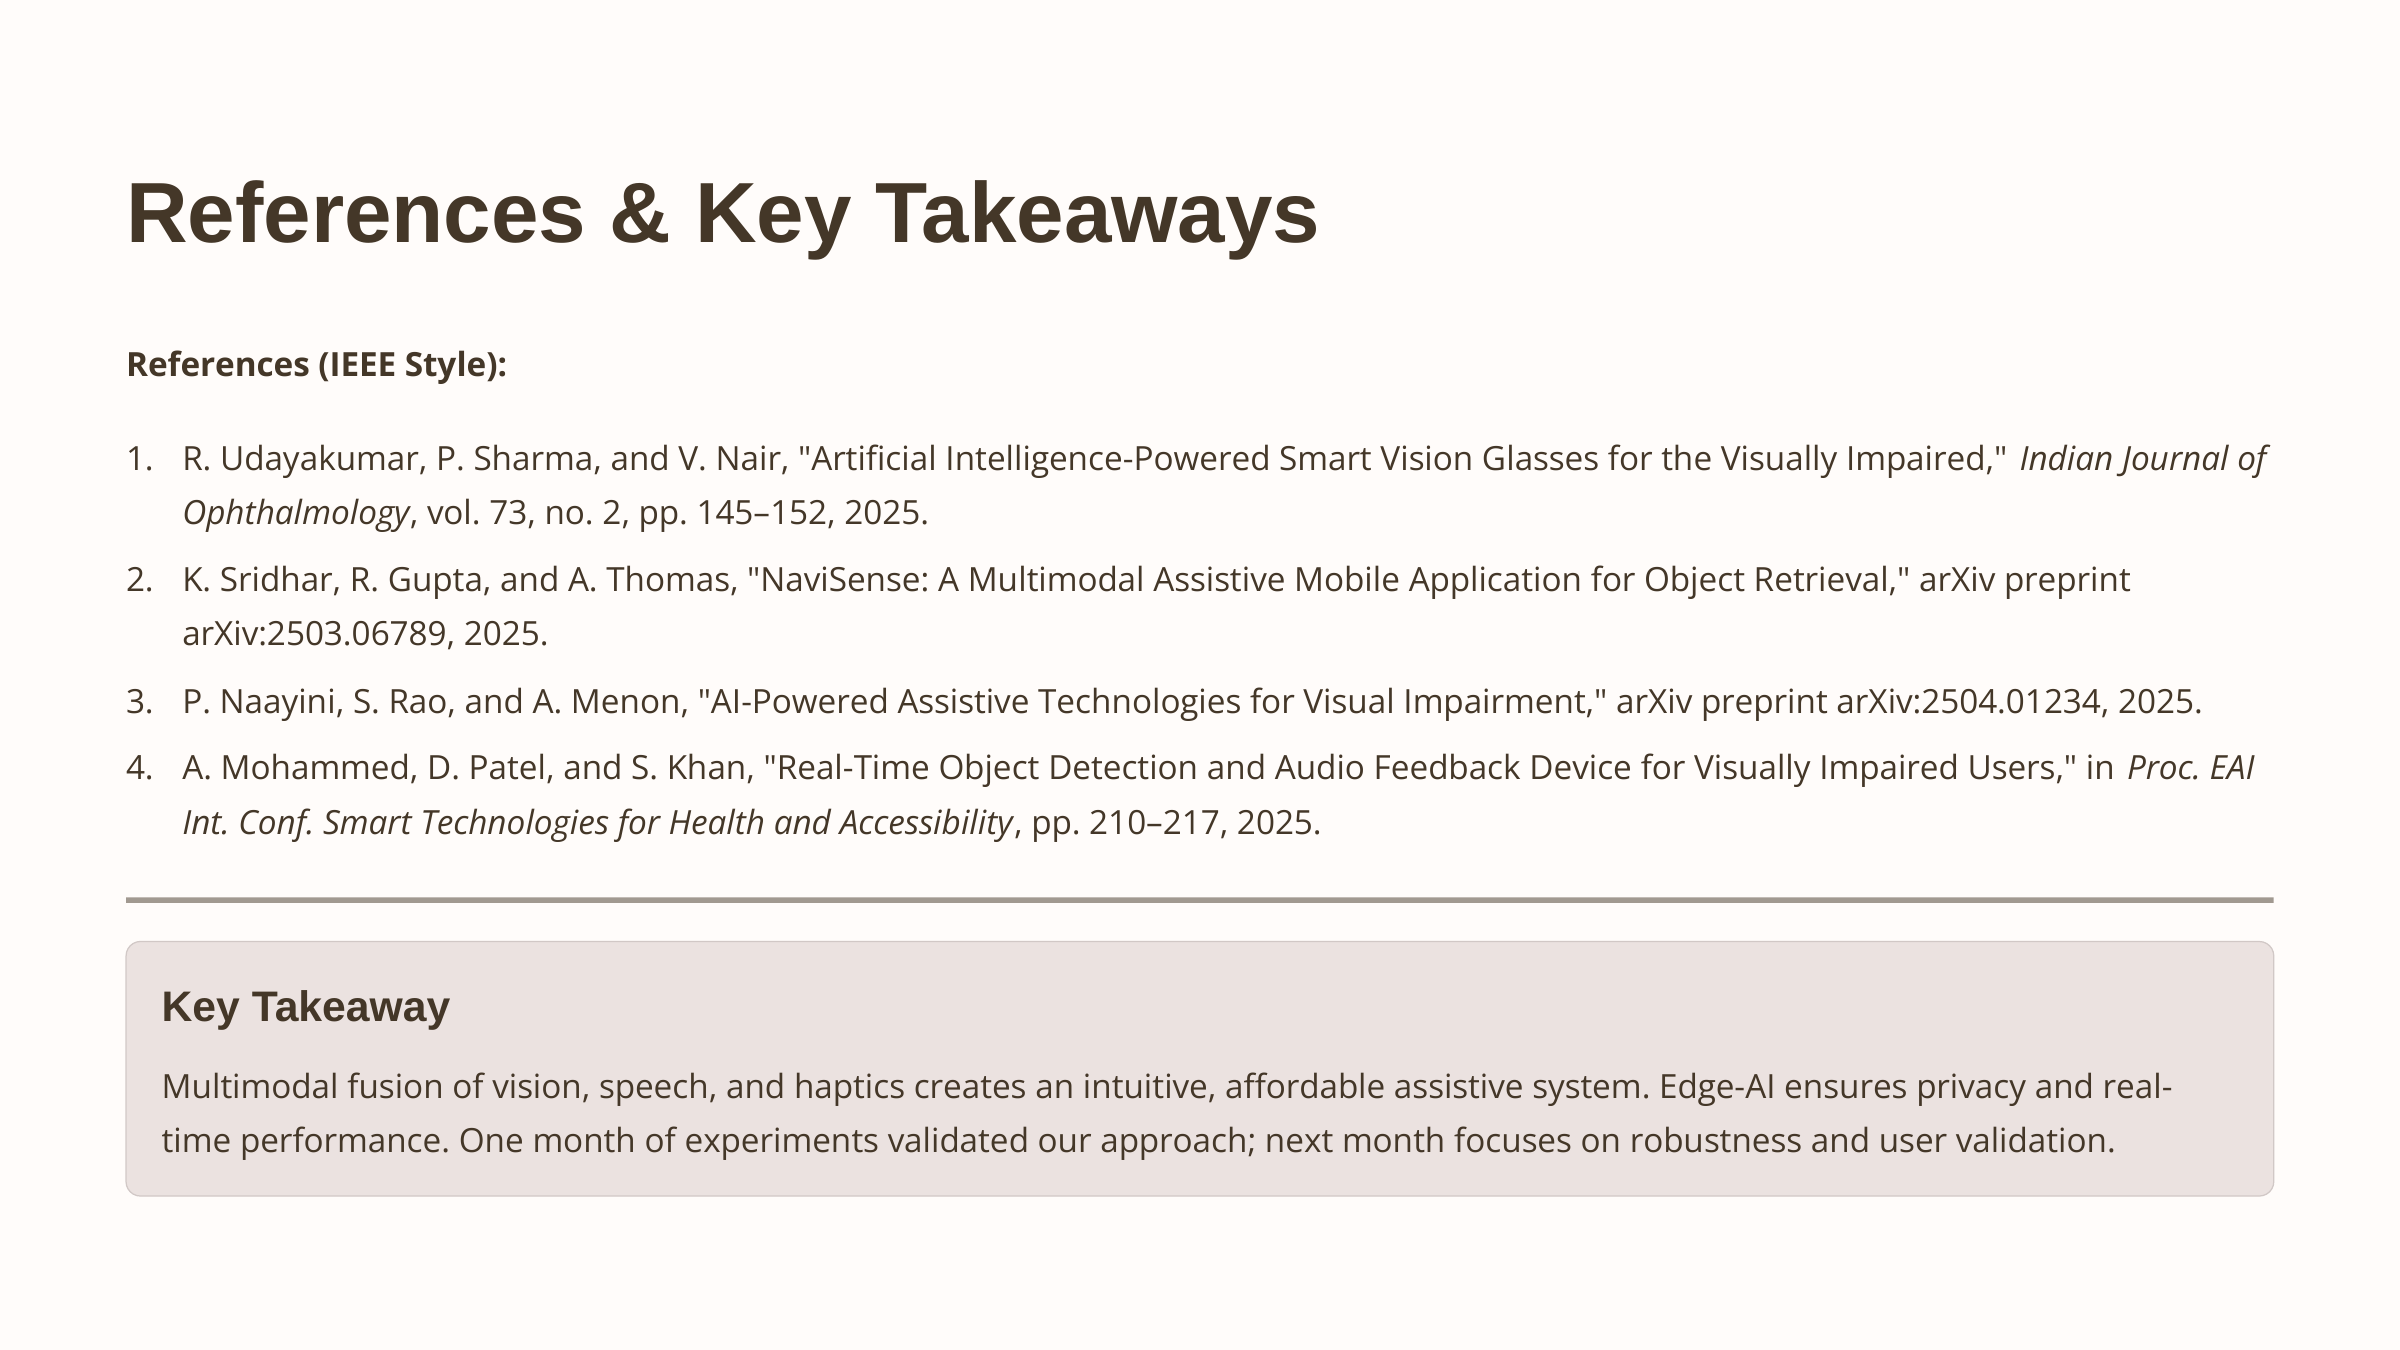

References & Key Takeaways
References (IEEE Style):
R. Udayakumar, P. Sharma, and V. Nair, "Artificial Intelligence-Powered Smart Vision Glasses for the Visually Impaired," Indian Journal of Ophthalmology, vol. 73, no. 2, pp. 145–152, 2025.
K. Sridhar, R. Gupta, and A. Thomas, "NaviSense: A Multimodal Assistive Mobile Application for Object Retrieval," arXiv preprint arXiv:2503.06789, 2025.
P. Naayini, S. Rao, and A. Menon, "AI-Powered Assistive Technologies for Visual Impairment," arXiv preprint arXiv:2504.01234, 2025.
A. Mohammed, D. Patel, and S. Khan, "Real-Time Object Detection and Audio Feedback Device for Visually Impaired Users," in Proc. EAI Int. Conf. Smart Technologies for Health and Accessibility, pp. 210–217, 2025.

Key Takeaway
Multimodal fusion of vision, speech, and haptics creates an intuitive, affordable assistive system. Edge-AI ensures privacy and real-time performance. One month of experiments validated our approach; next month focuses on robustness and user validation.